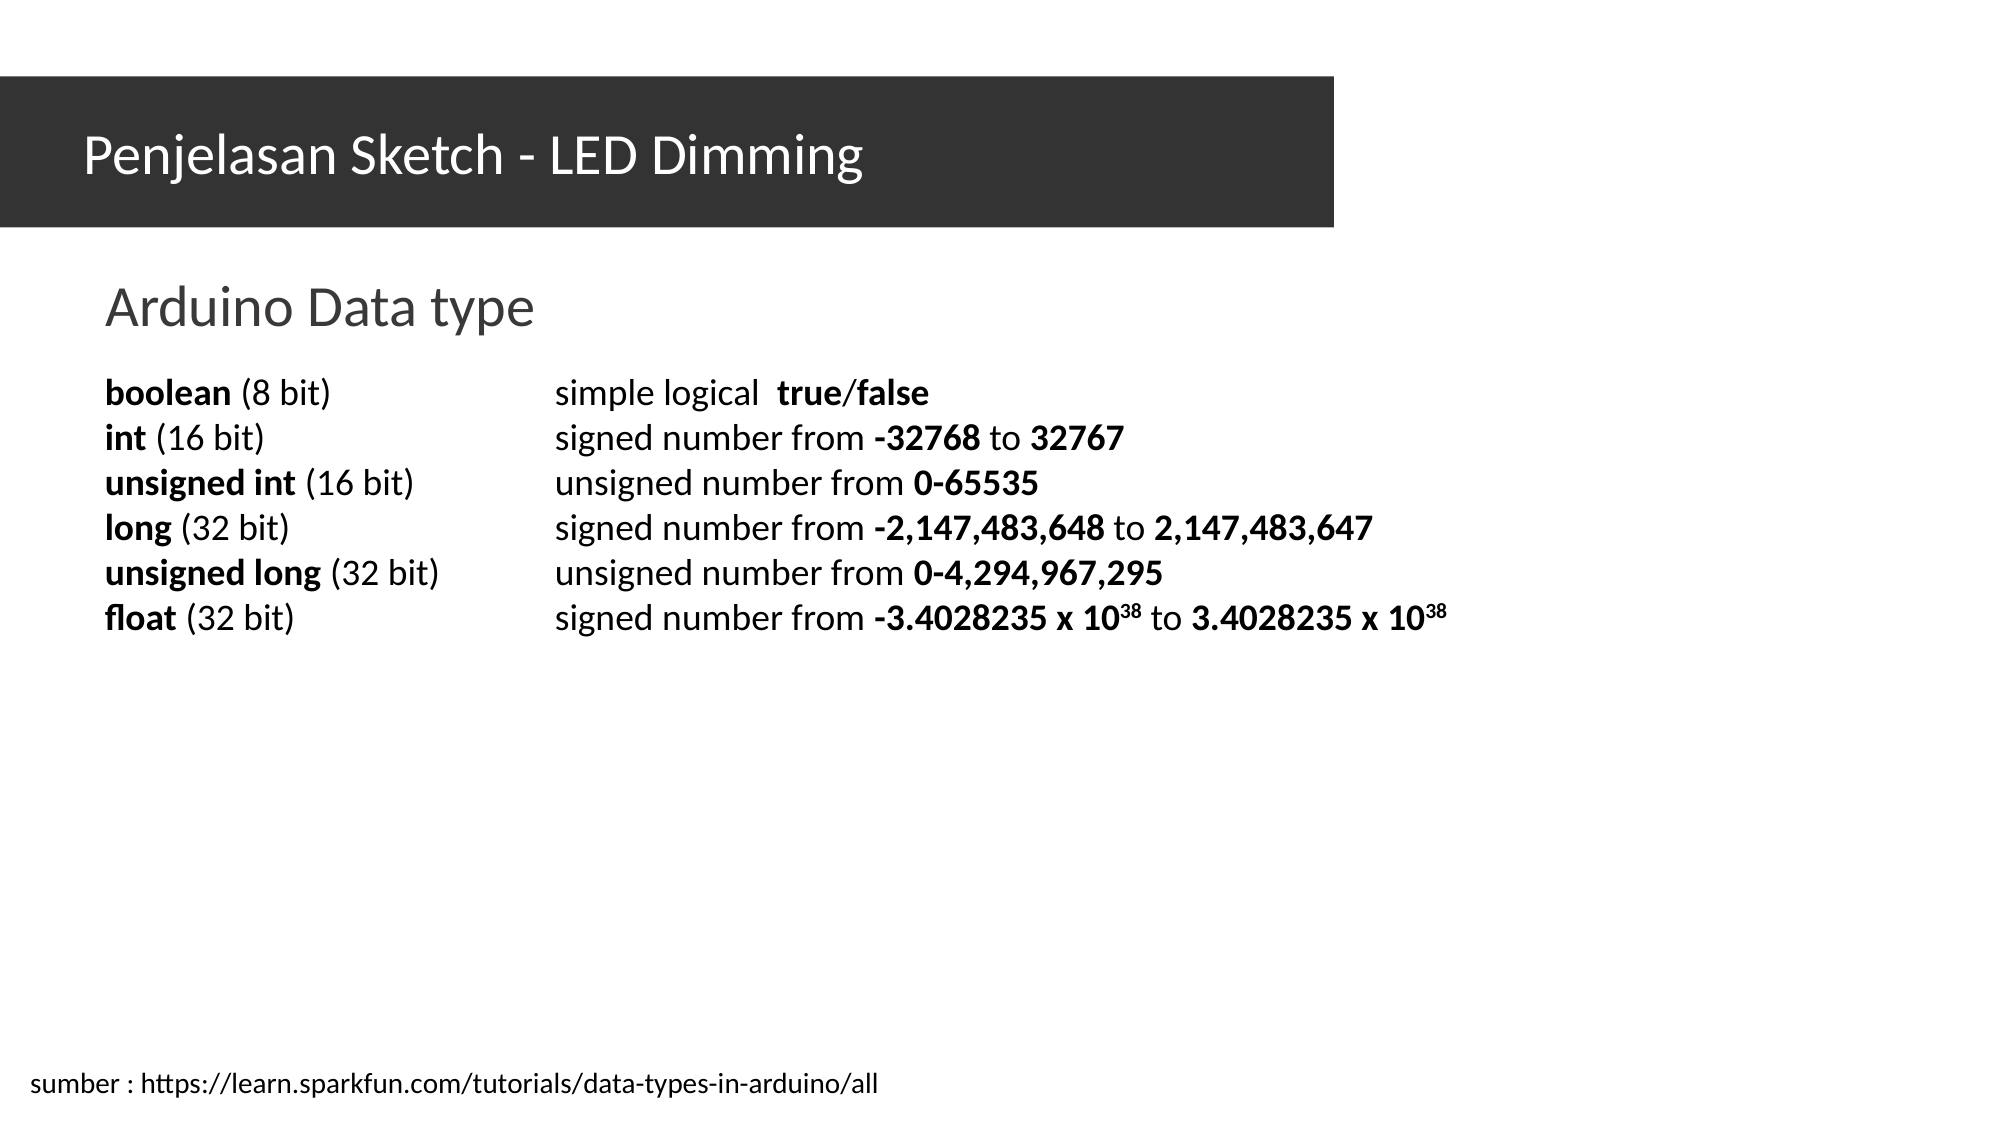

Penjelasan Sketch - LED Dimming
Arduino Data type
boolean (8 bit)  		simple logical  true/false
int (16 bit)  		signed number from -32768 to 32767
unsigned int (16 bit) 	unsigned number from 0-65535
long (32 bit)  		signed number from -2,147,483,648 to 2,147,483,647
unsigned long (32 bit)  	unsigned number from 0-4,294,967,295
float (32 bit)  		signed number from -3.4028235 x 1038 to 3.4028235 x 1038
sumber : https://learn.sparkfun.com/tutorials/data-types-in-arduino/all